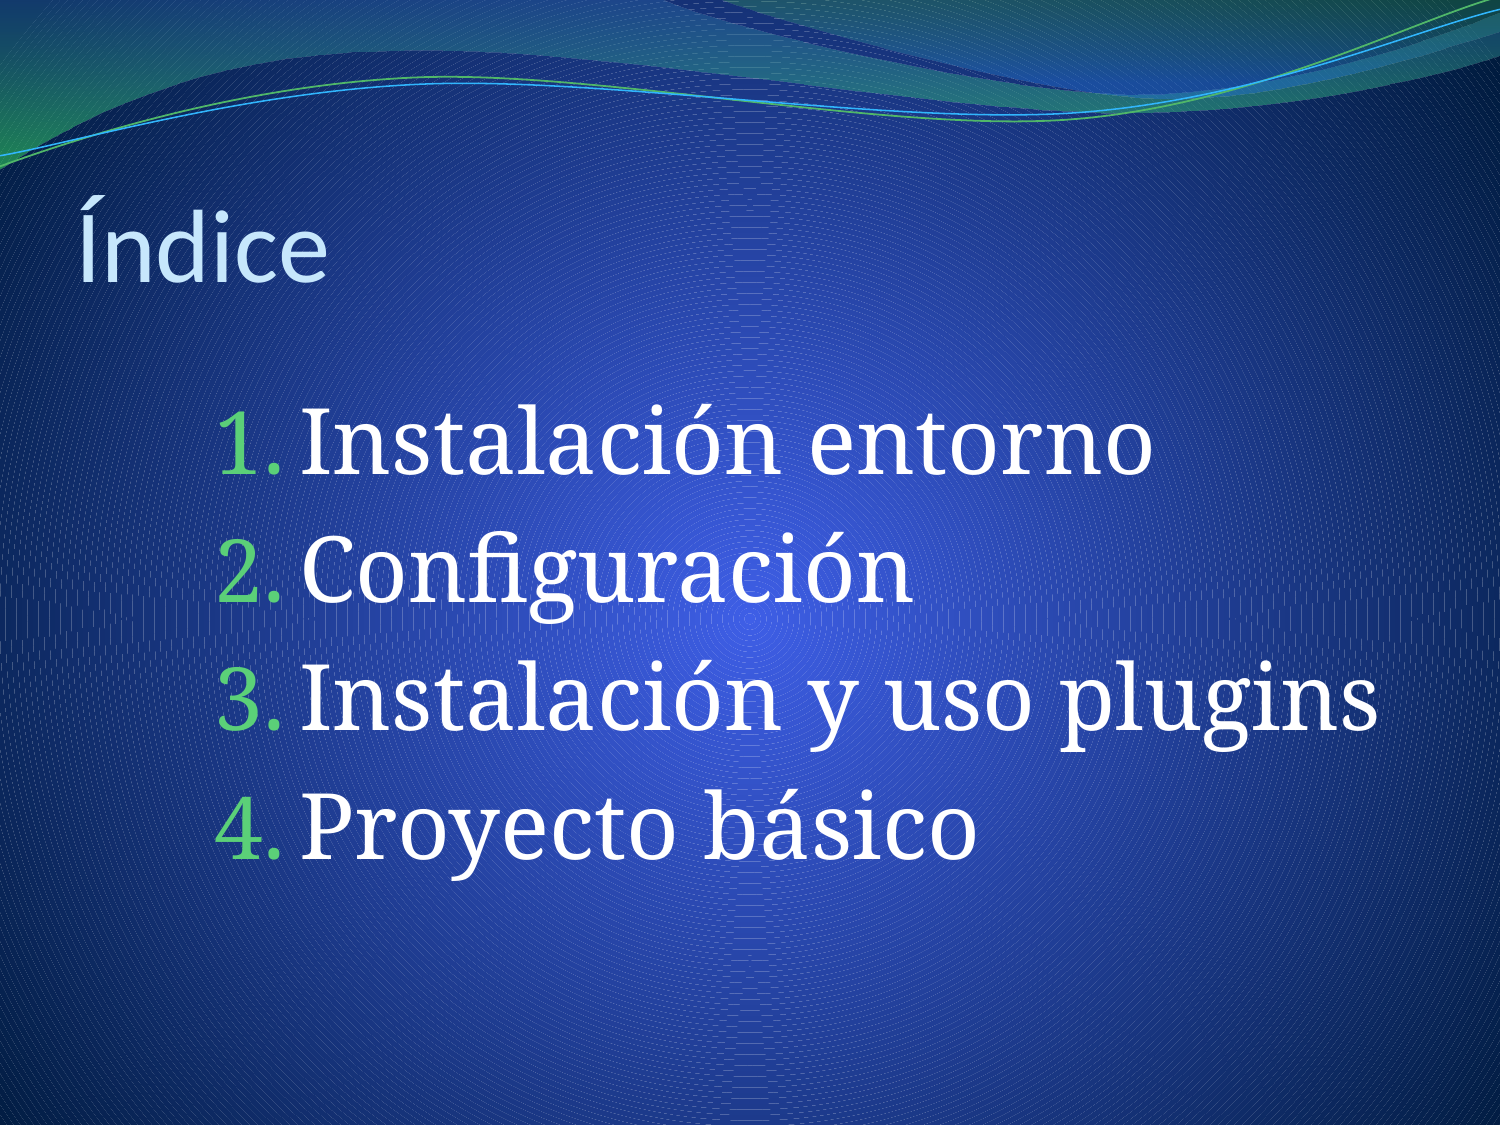

# Índice
Instalación entorno
Configuración
Instalación y uso plugins
Proyecto básico